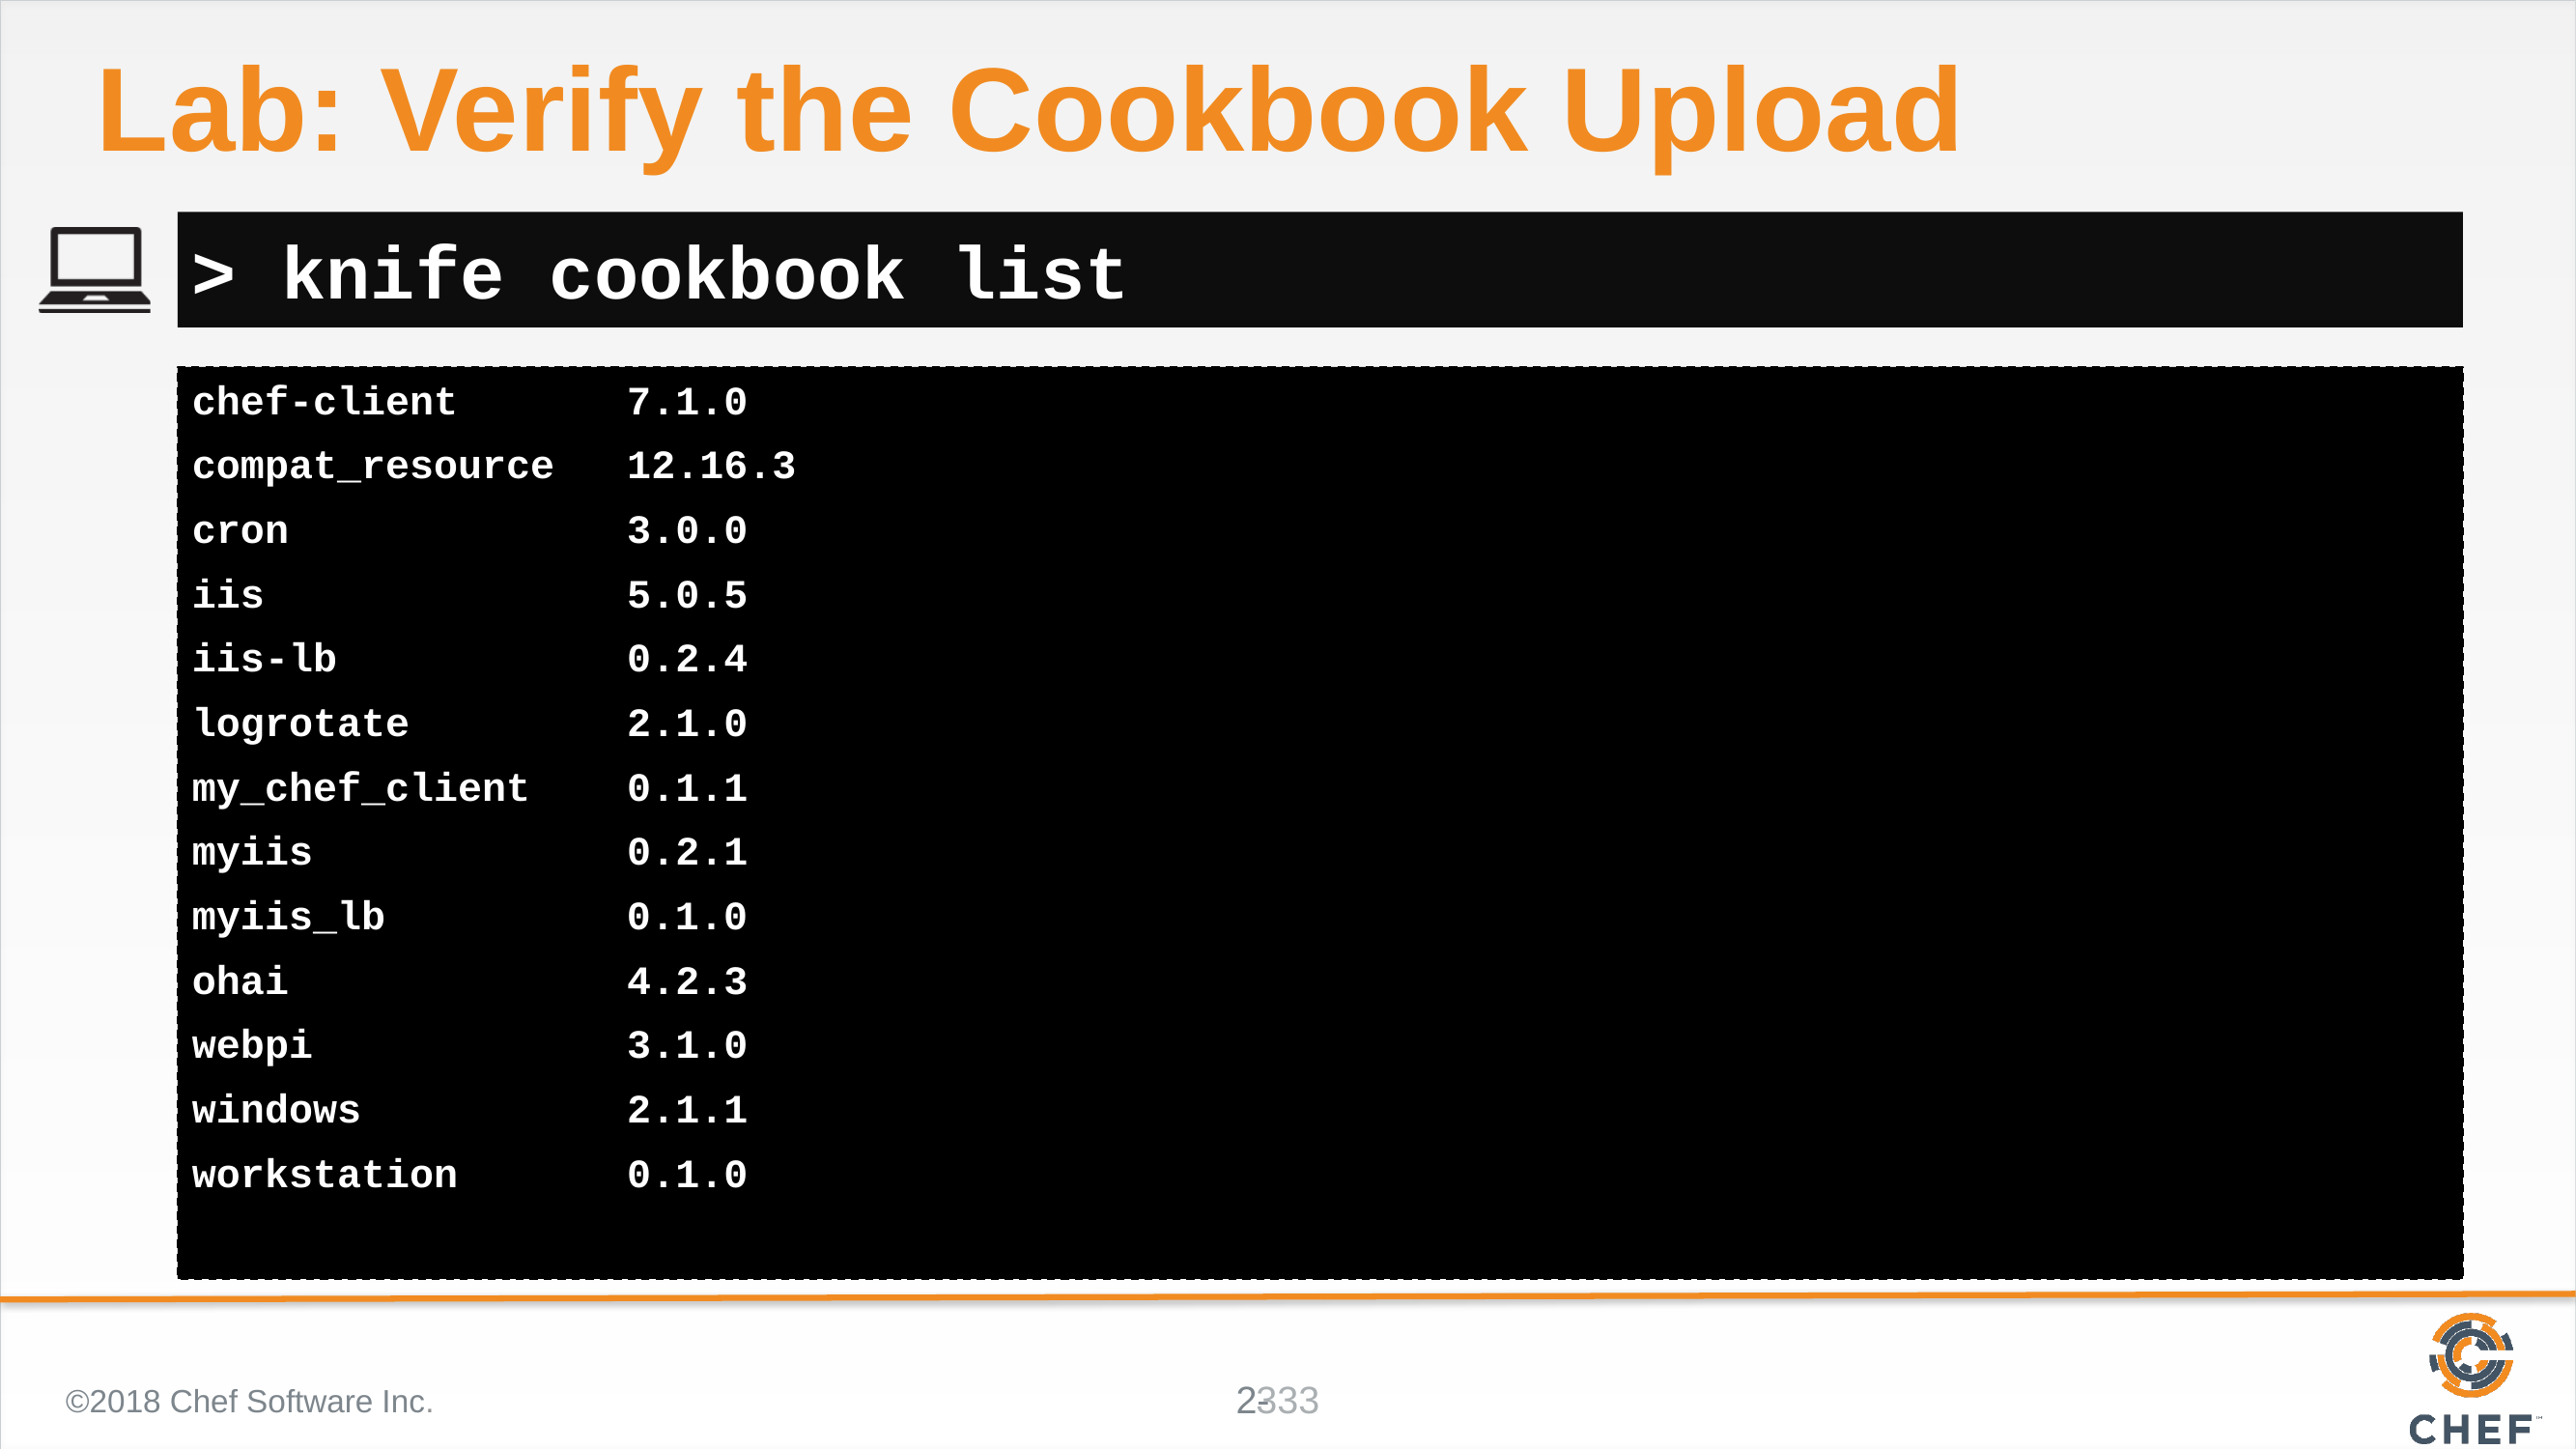

# Lab: Verify the Cookbook Upload
> knife cookbook list
chef-client       7.1.0
compat_resource   12.16.3
cron              3.0.0
iis               5.0.5
iis-lb            0.2.4
logrotate         2.1.0
my_chef_client    0.1.1
myiis             0.2.1
myiis_lb          0.1.0
ohai              4.2.3
webpi             3.1.0
windows           2.1.1
workstation       0.1.0
©2018 Chef Software Inc.
333